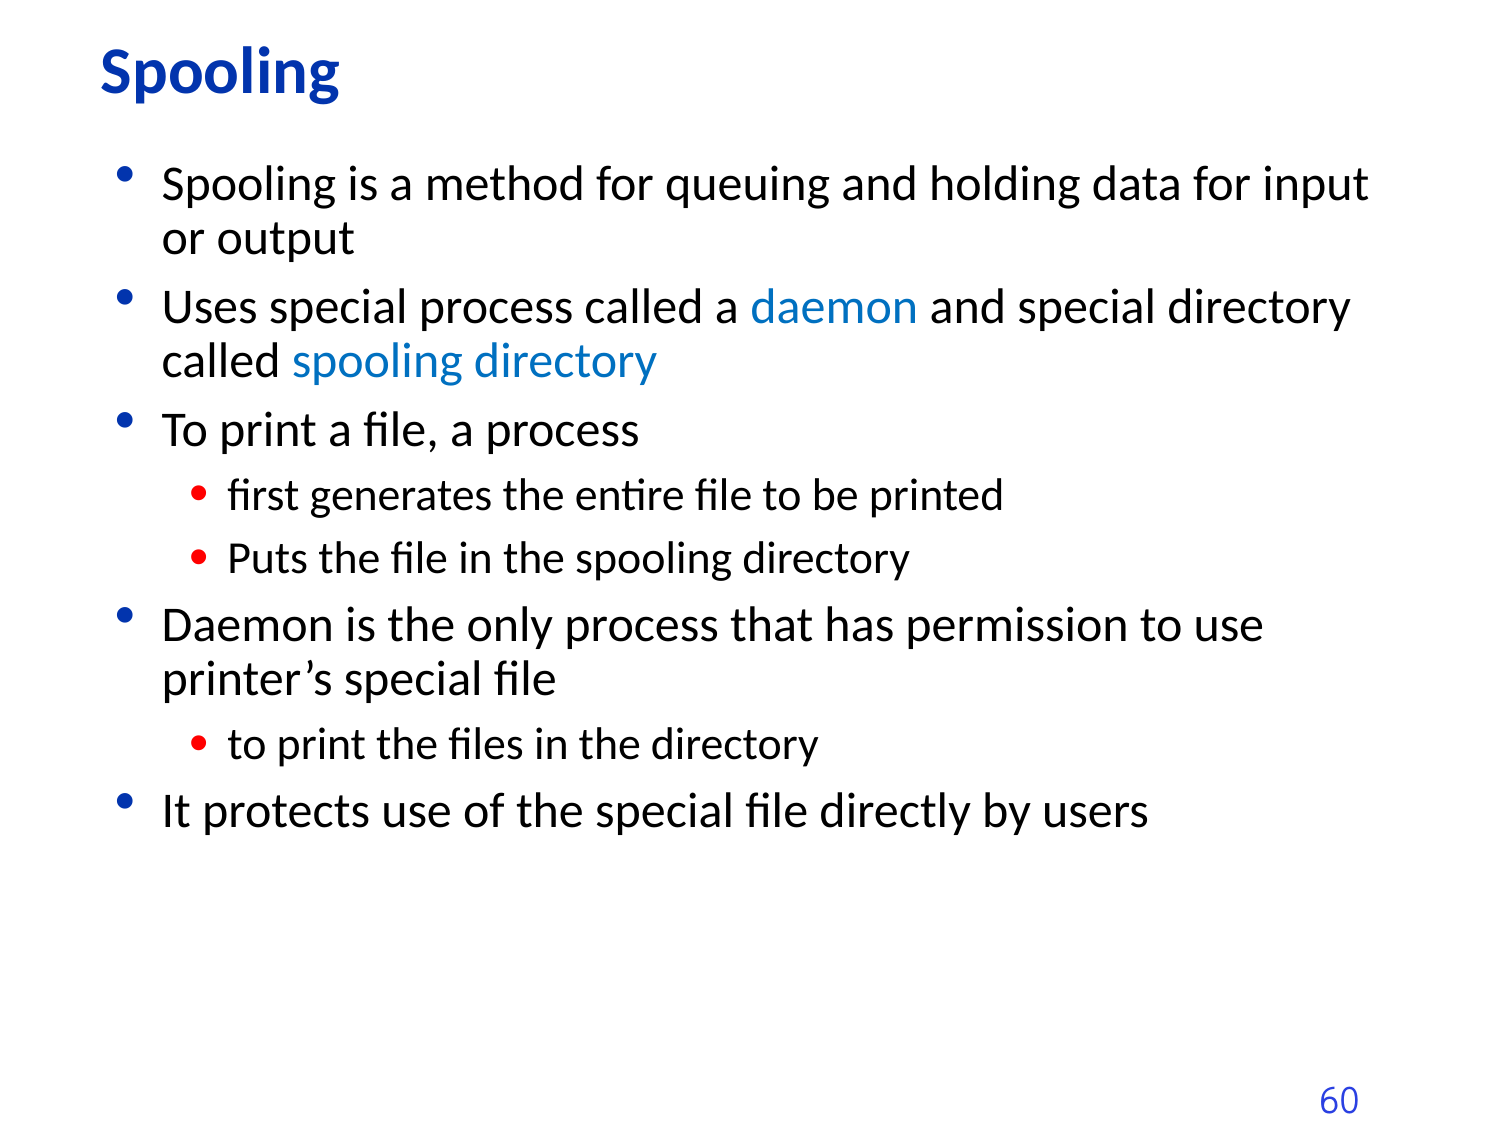

# Spooling
Spooling is a method for queuing and holding data for input or output
Uses special process called a daemon and special directory called spooling directory
To print a file, a process
first generates the entire file to be printed
Puts the file in the spooling directory
Daemon is the only process that has permission to use printer’s special file
to print the files in the directory
It protects use of the special file directly by users